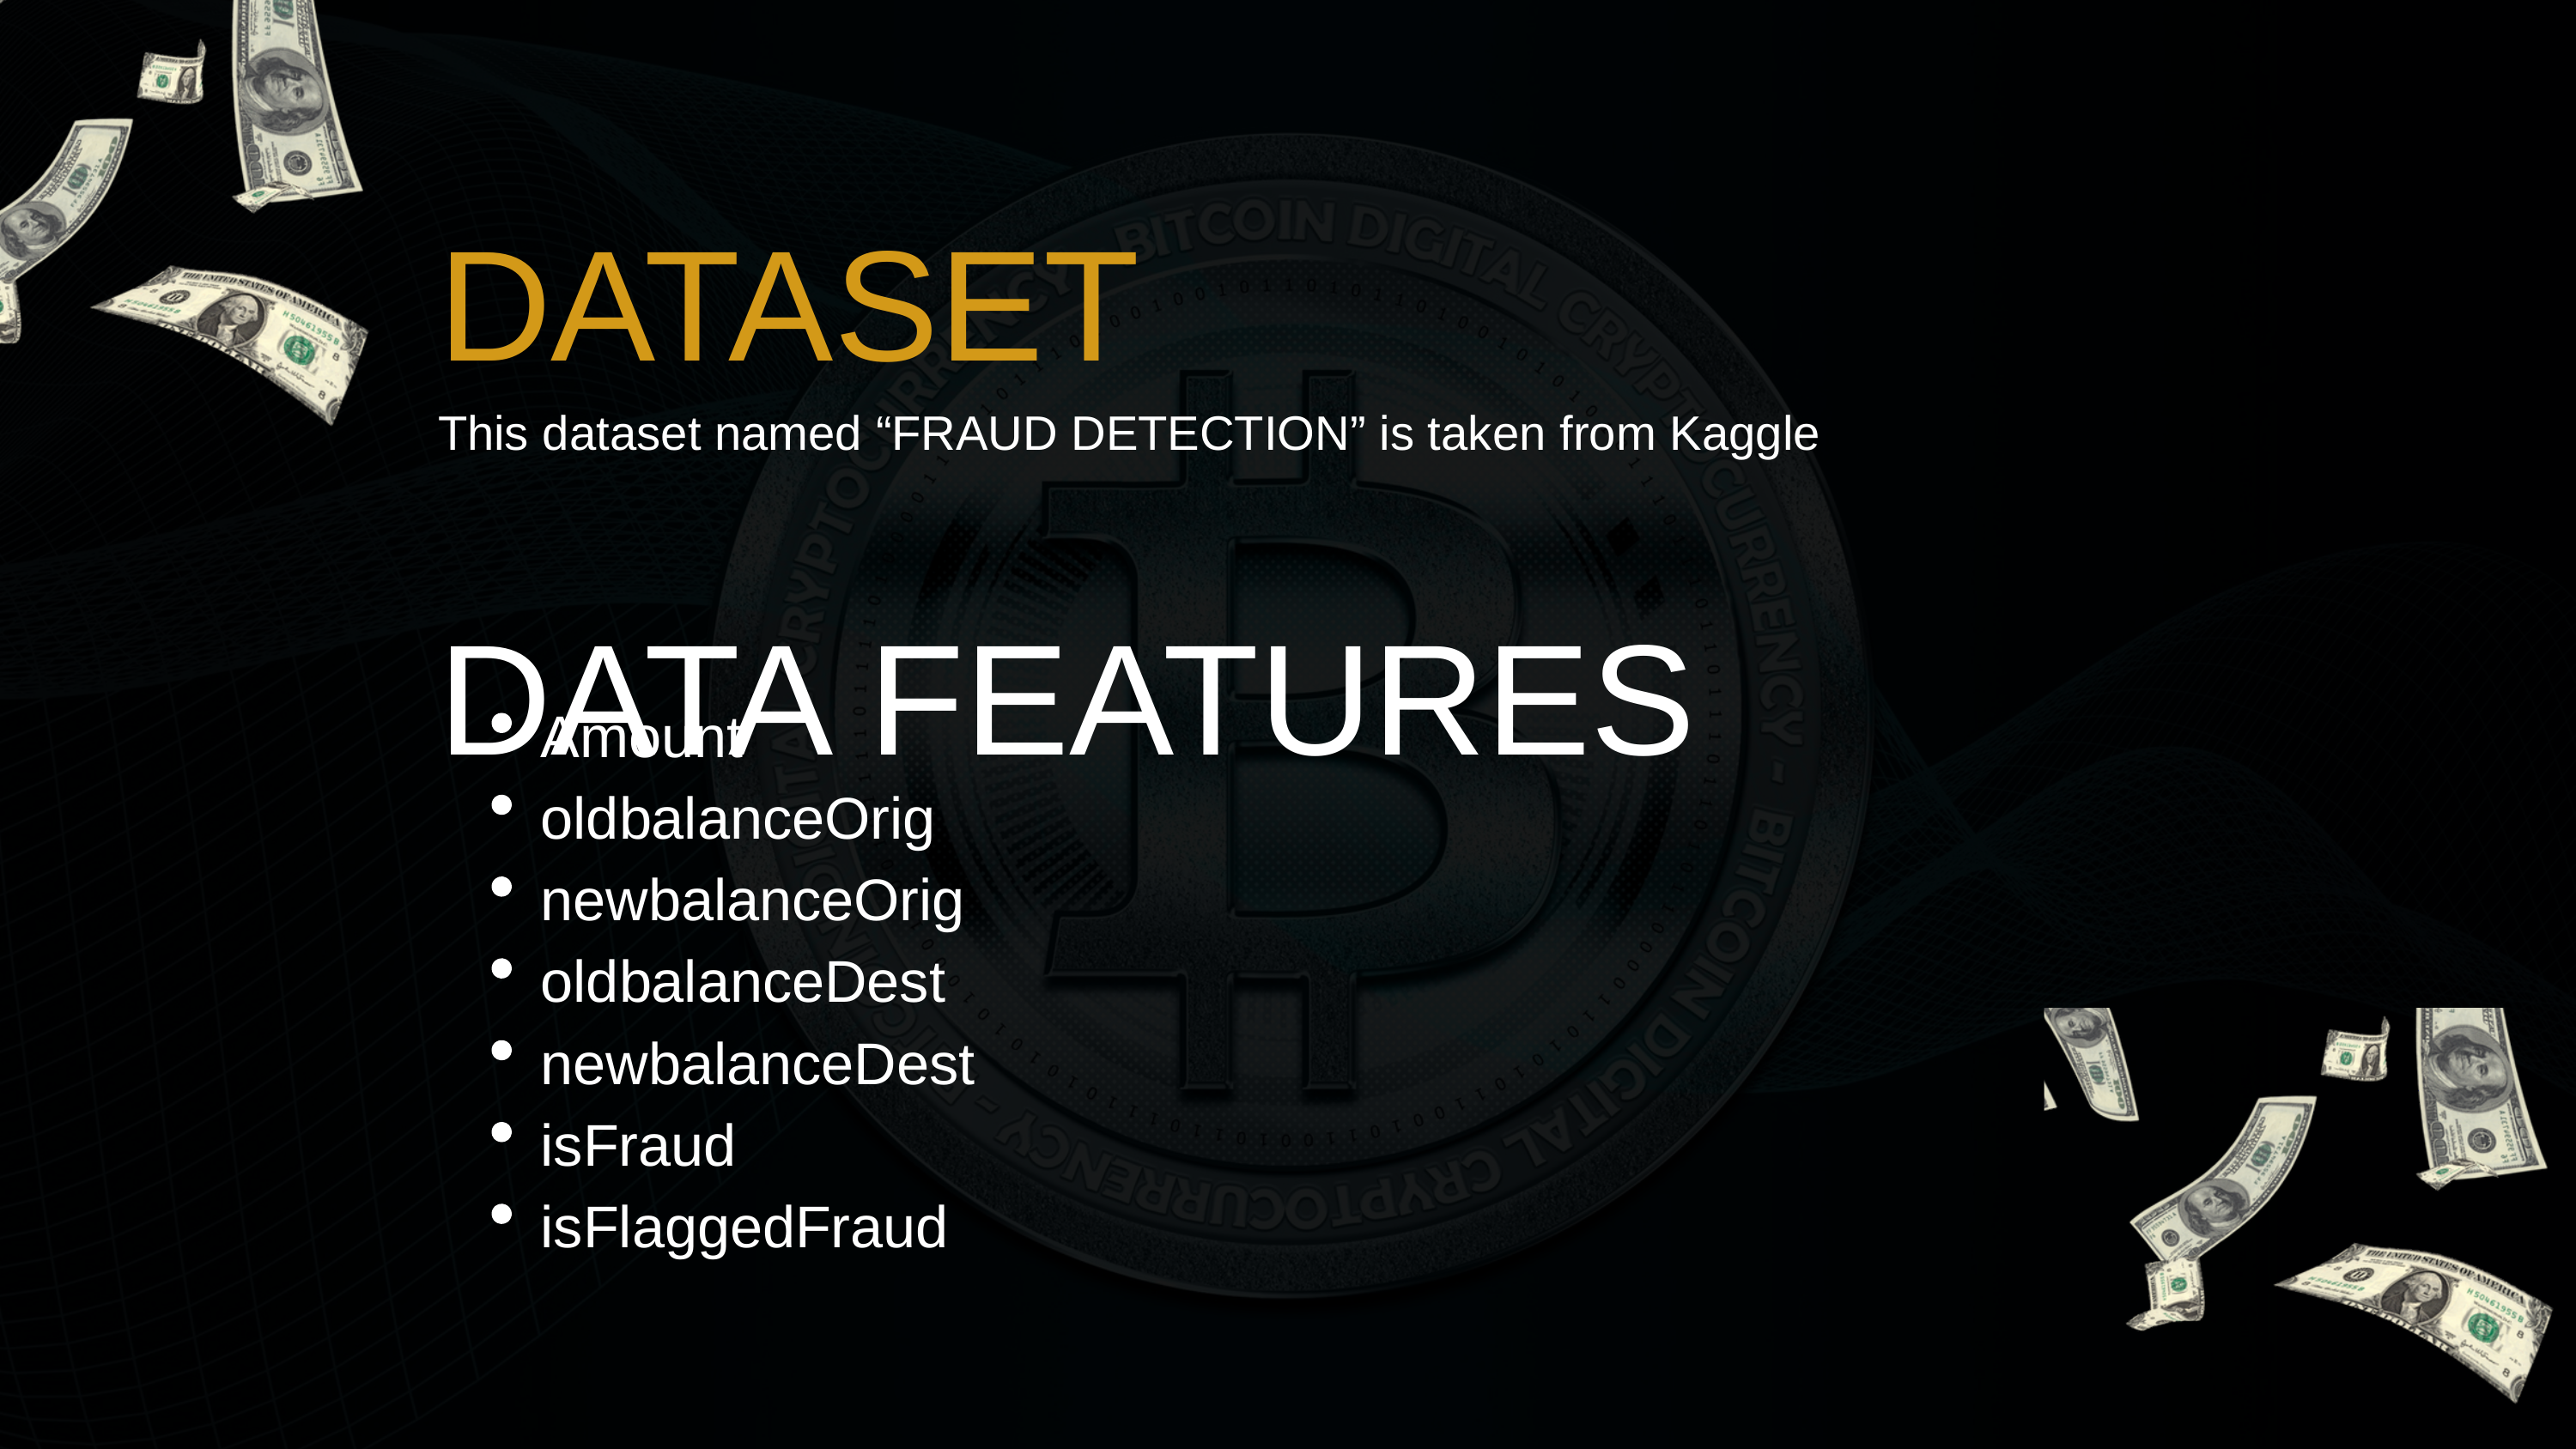

DATASET
This dataset named “FRAUD DETECTION” is taken from Kaggle
DATA FEATURES
Amount oldbalanceOrig newbalanceOrig oldbalanceDest newbalanceDest isFraud isFlaggedFraud